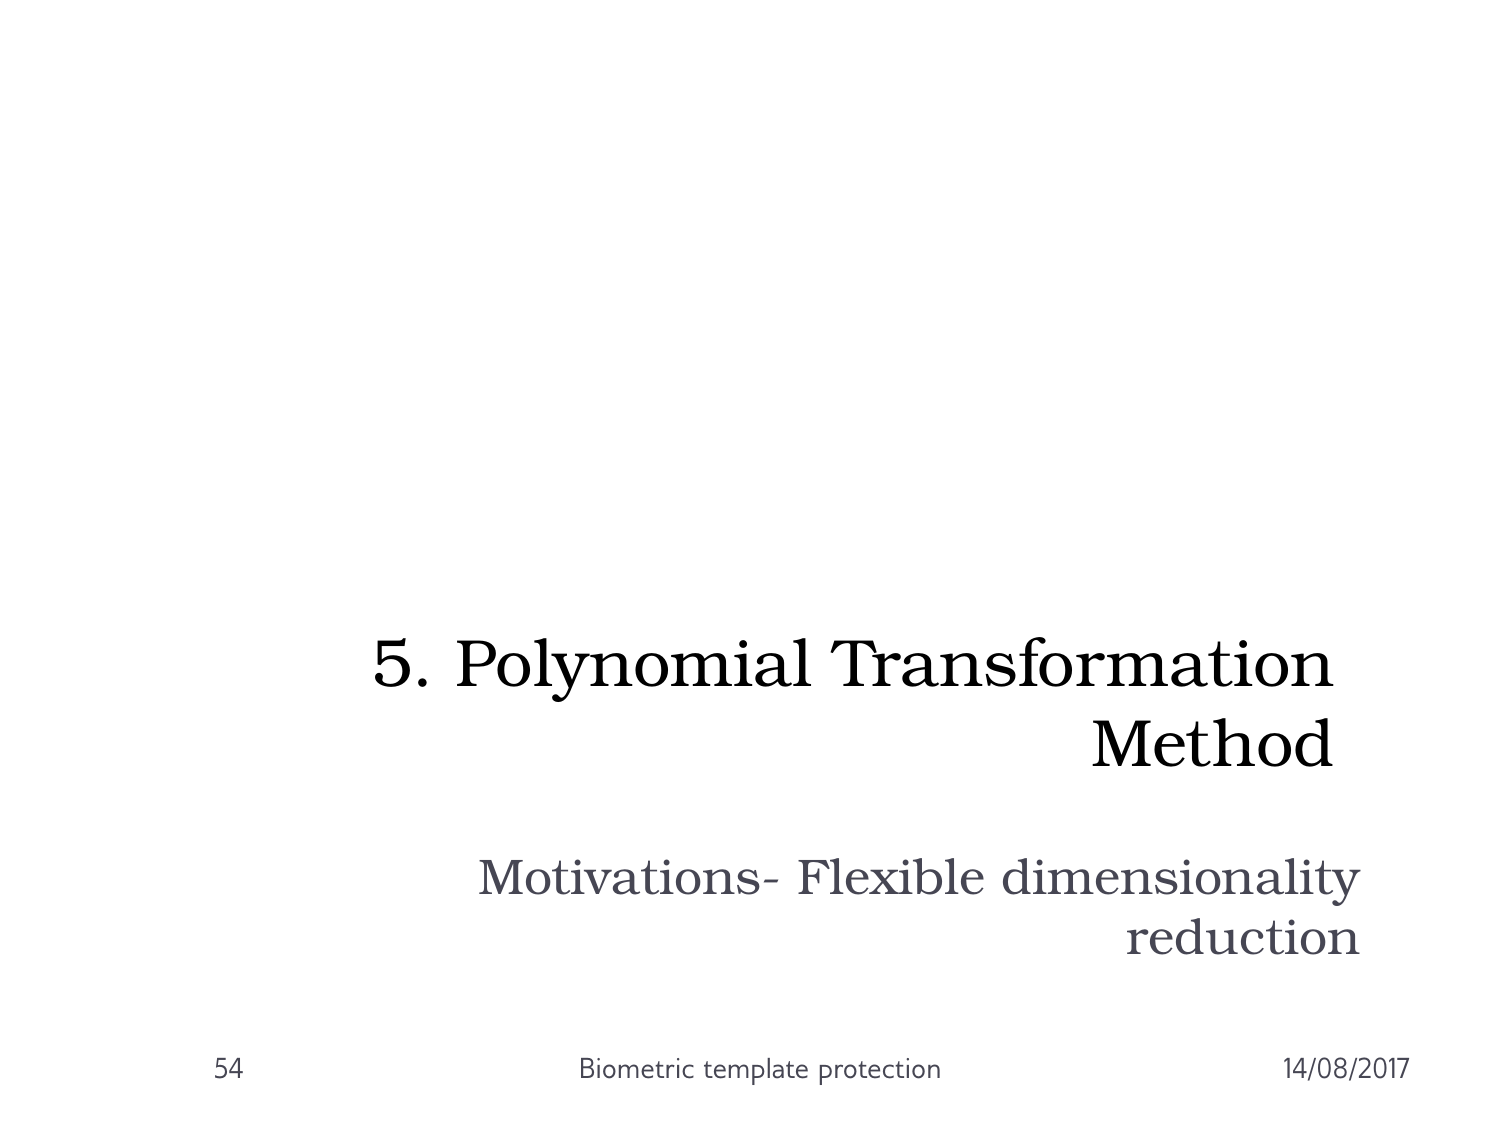

# 5. Polynomial Transformation Method
Motivations- Flexible dimensionality reduction
54
Biometric template protection
14/08/2017